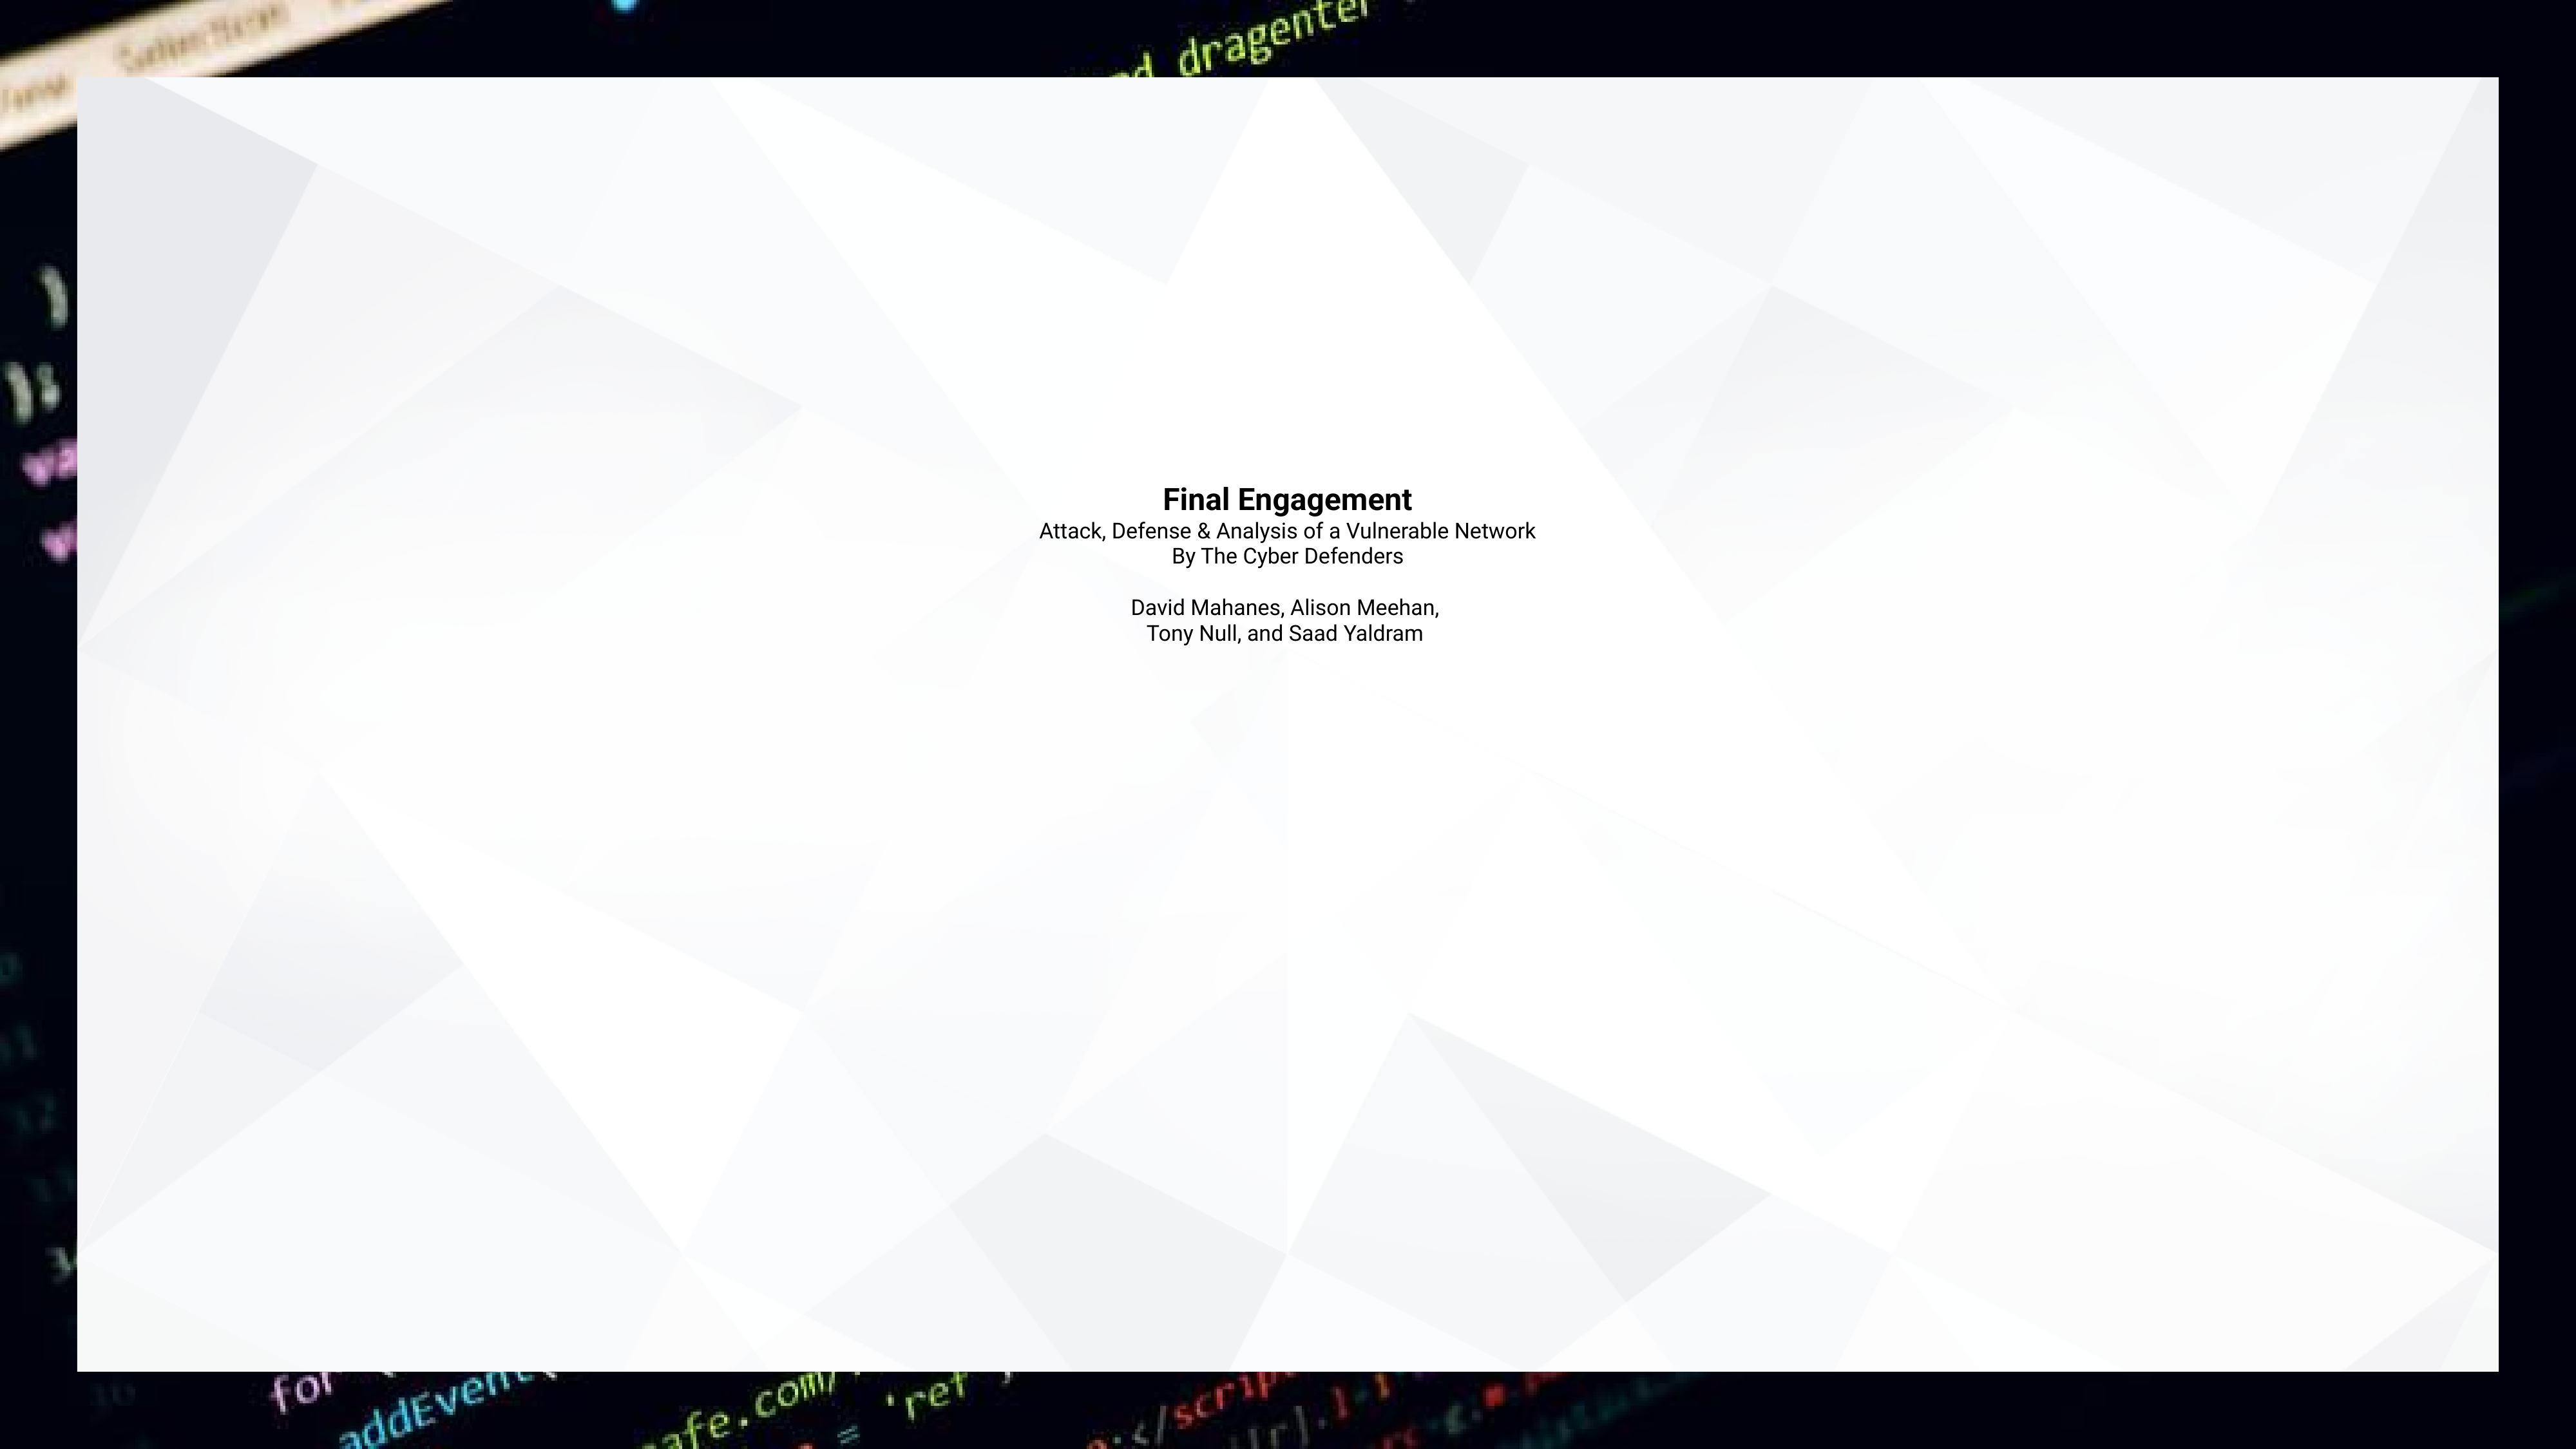

# Final Engagement
Attack, Defense & Analysis of a Vulnerable Network
By The Cyber Defenders

David Mahanes, Alison Meehan,
Tony Null, and Saad Yaldram

1